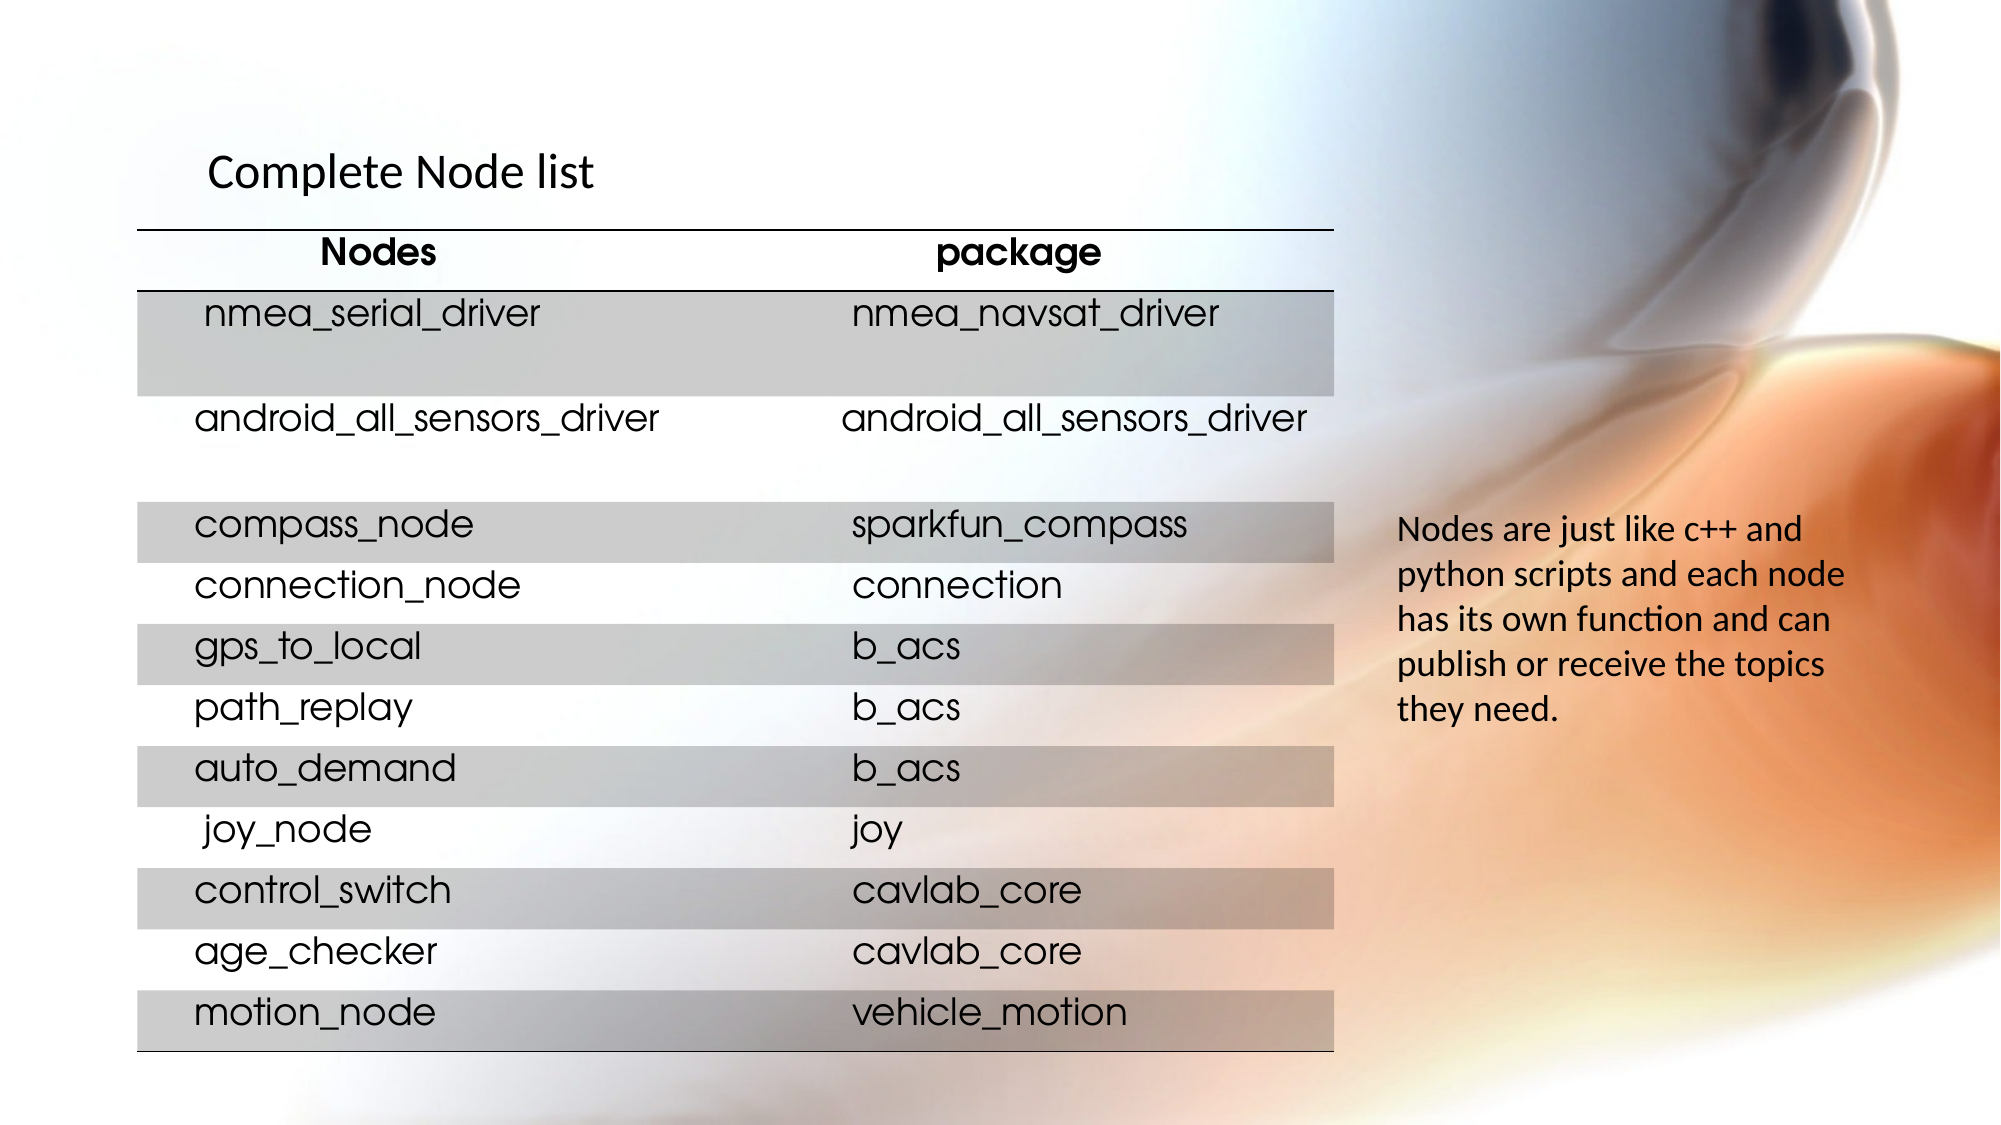

# Complete Node list
| Nodes | package |
| --- | --- |
| nmea\_serial\_driver | nmea\_navsat\_driver |
| android\_all\_sensors\_driver | android\_all\_sensors\_driver |
| compass\_node | sparkfun\_compass |
| connection\_node | connection |
| gps\_to\_local | b\_acs |
| path\_replay | b\_acs |
| auto\_demand | b\_acs |
| joy\_node | joy |
| control\_switch | cavlab\_core |
| age\_checker | cavlab\_core |
| motion\_node | vehicle\_motion |
Nodes are just like c++ and python scripts and each node has its own function and can publish or receive the topics they need.